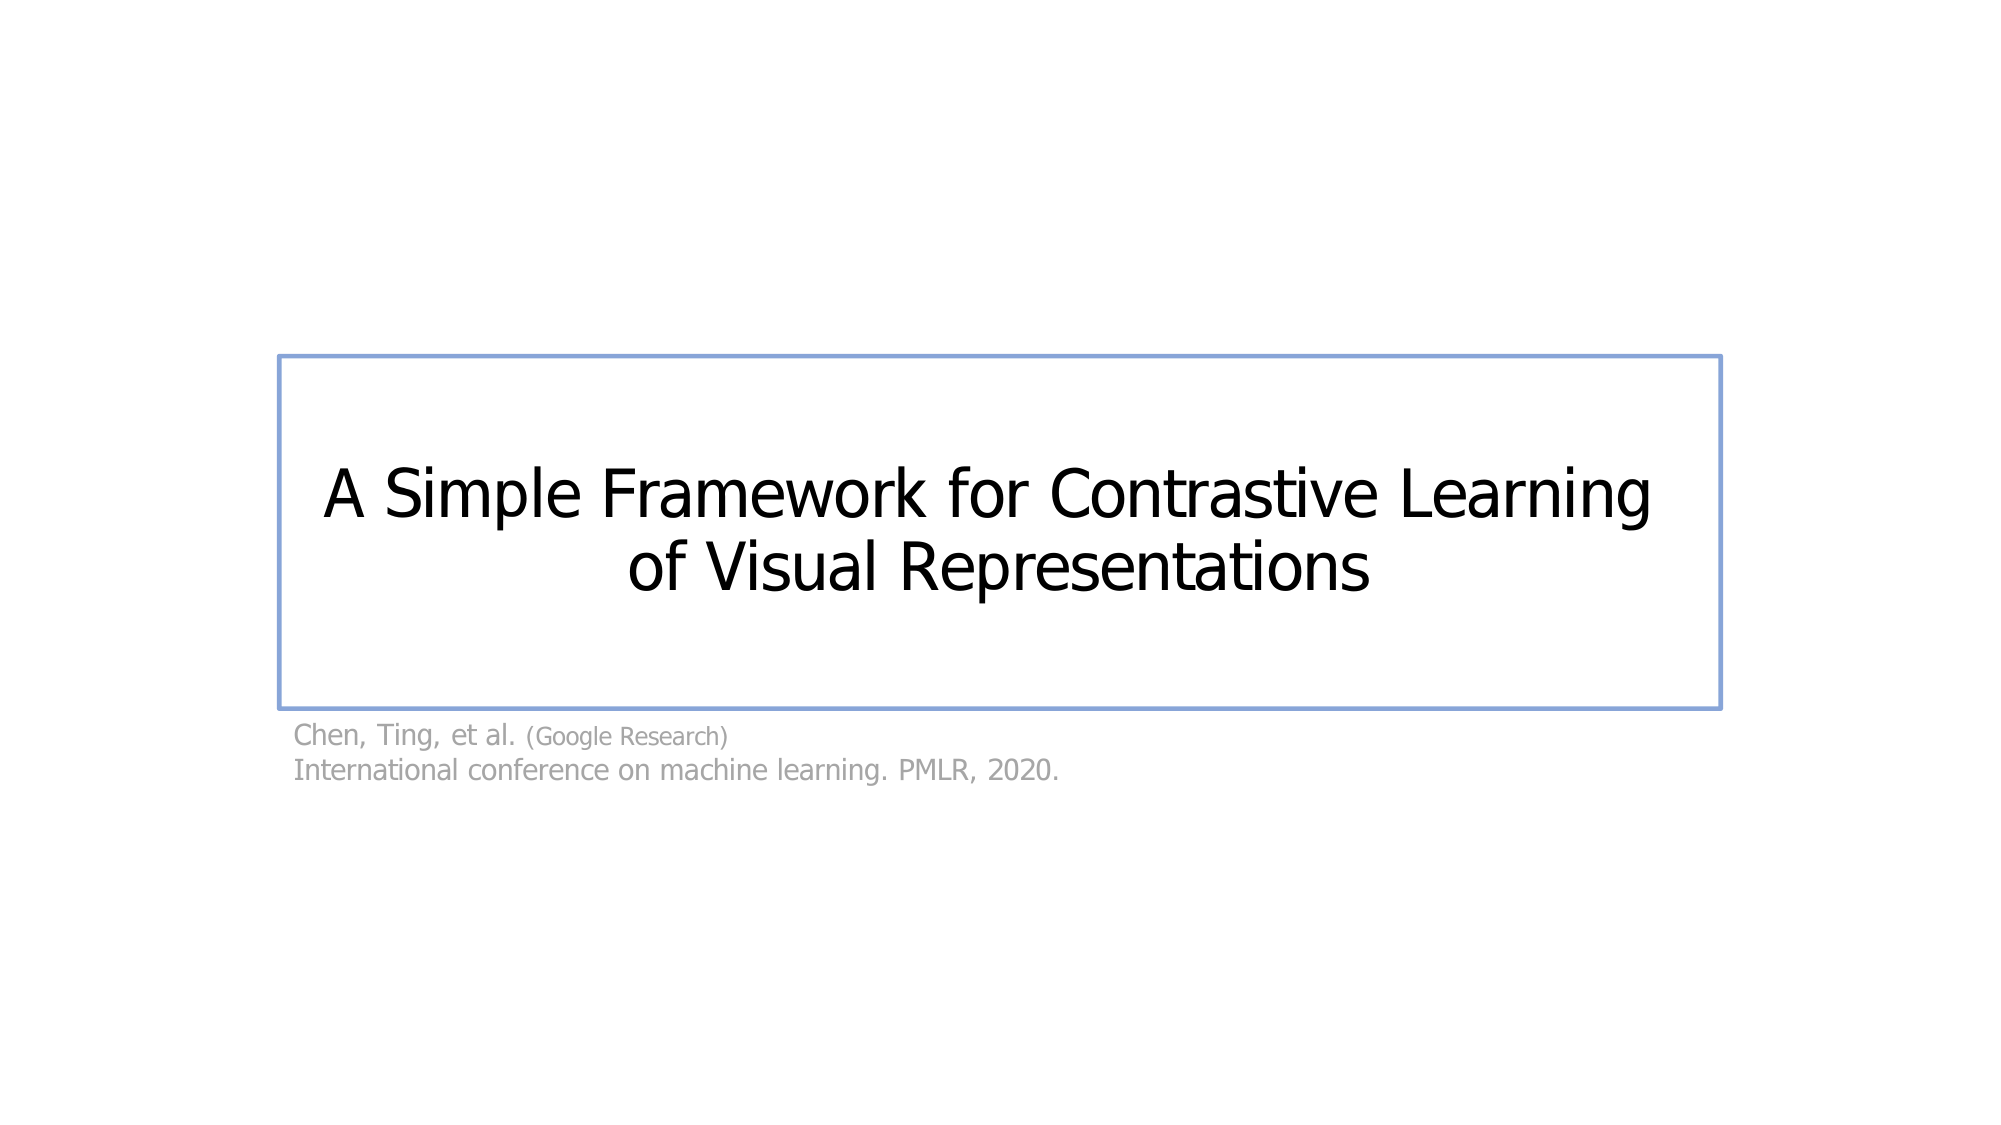

# A Simple Framework for Contrastive Learning of Visual Representations
Chen, Ting, et al. (Google Research)
International conference on machine learning. PMLR, 2020.